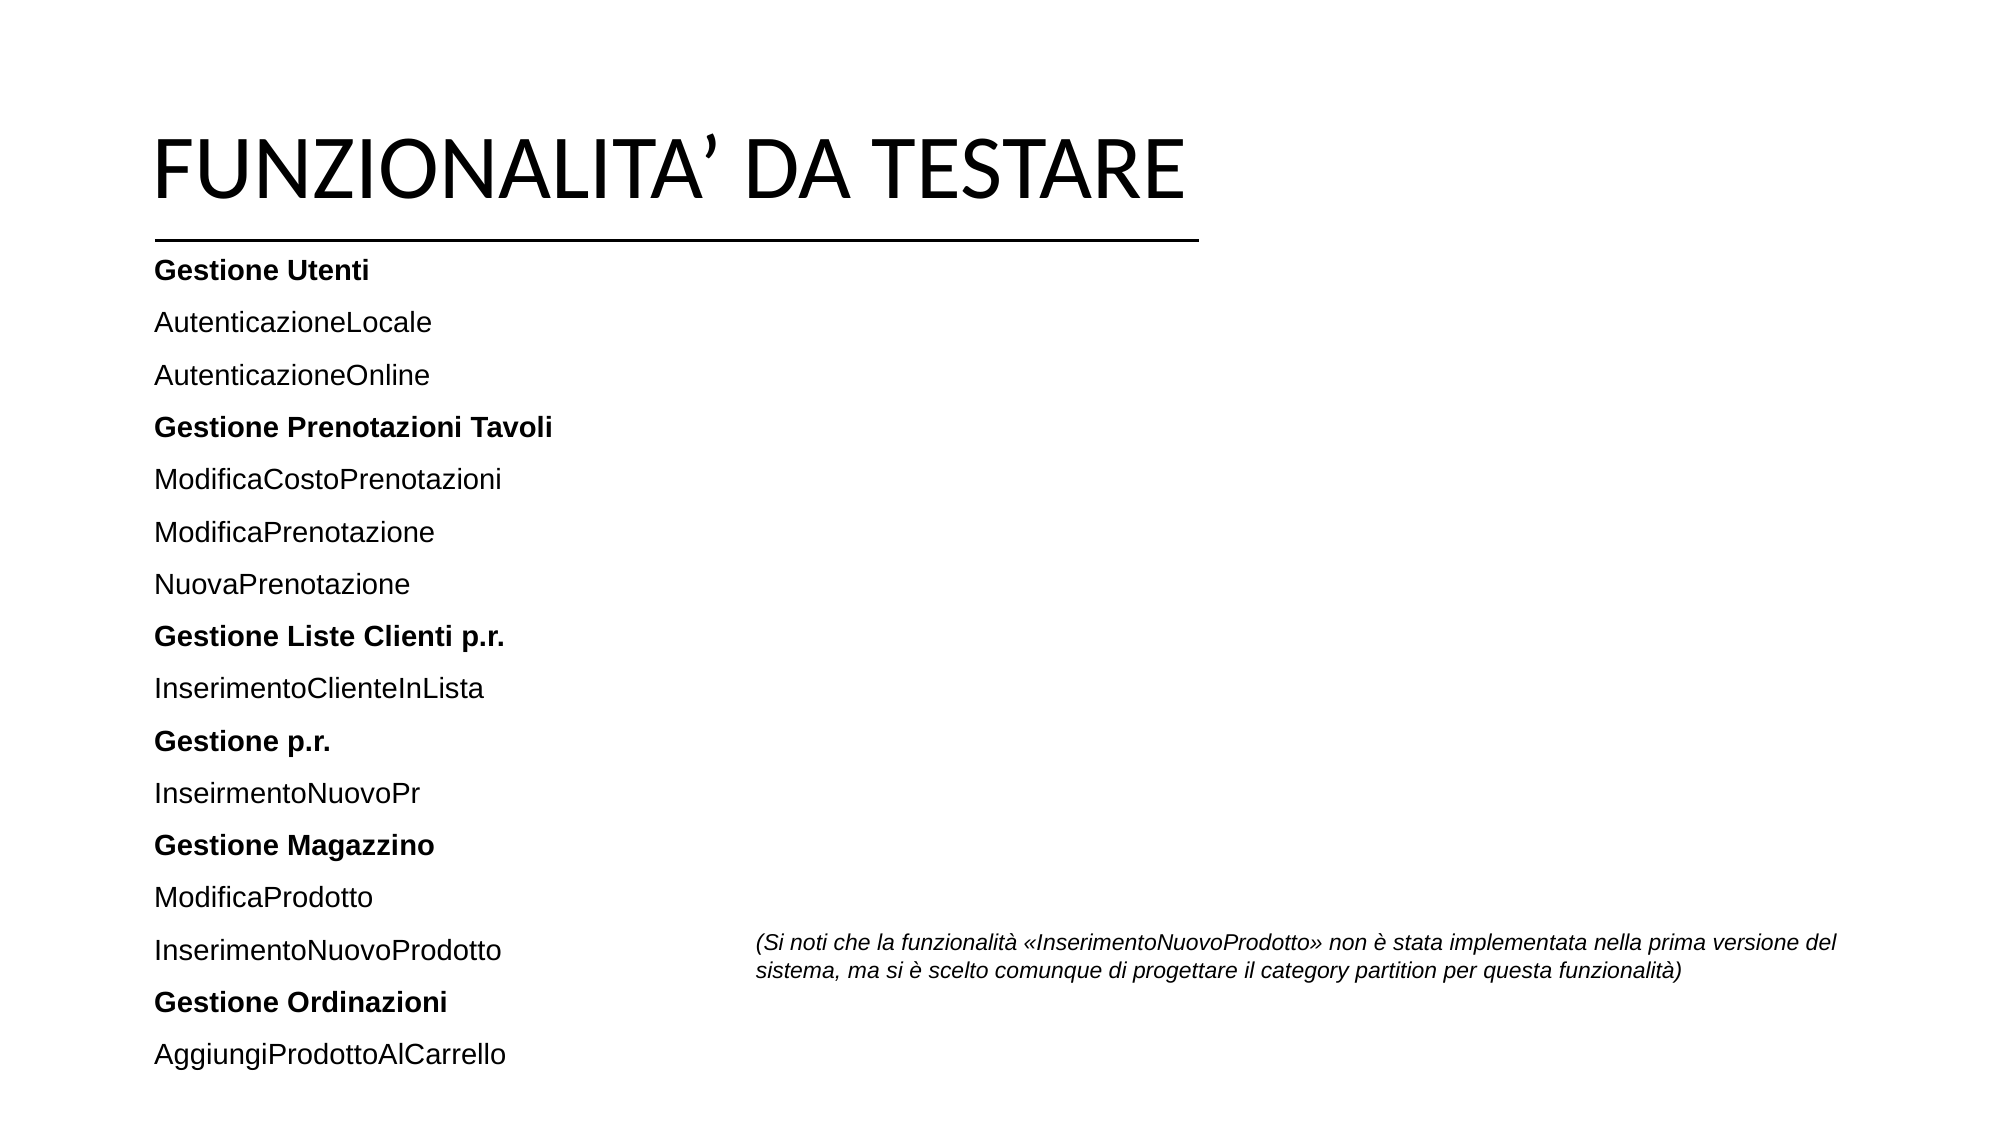

# FUNZIONALITA’ DA TESTARE
Gestione Utenti
AutenticazioneLocale
AutenticazioneOnline
Gestione Prenotazioni Tavoli
ModificaCostoPrenotazioni
ModificaPrenotazione
NuovaPrenotazione
Gestione Liste Clienti p.r.
InserimentoClienteInLista
Gestione p.r.
InseirmentoNuovoPr
Gestione Magazzino
ModificaProdotto
InserimentoNuovoProdotto
Gestione Ordinazioni
AggiungiProdottoAlCarrello
(Si noti che la funzionalità «InserimentoNuovoProdotto» non è stata implementata nella prima versione del sistema, ma si è scelto comunque di progettare il category partition per questa funzionalità)